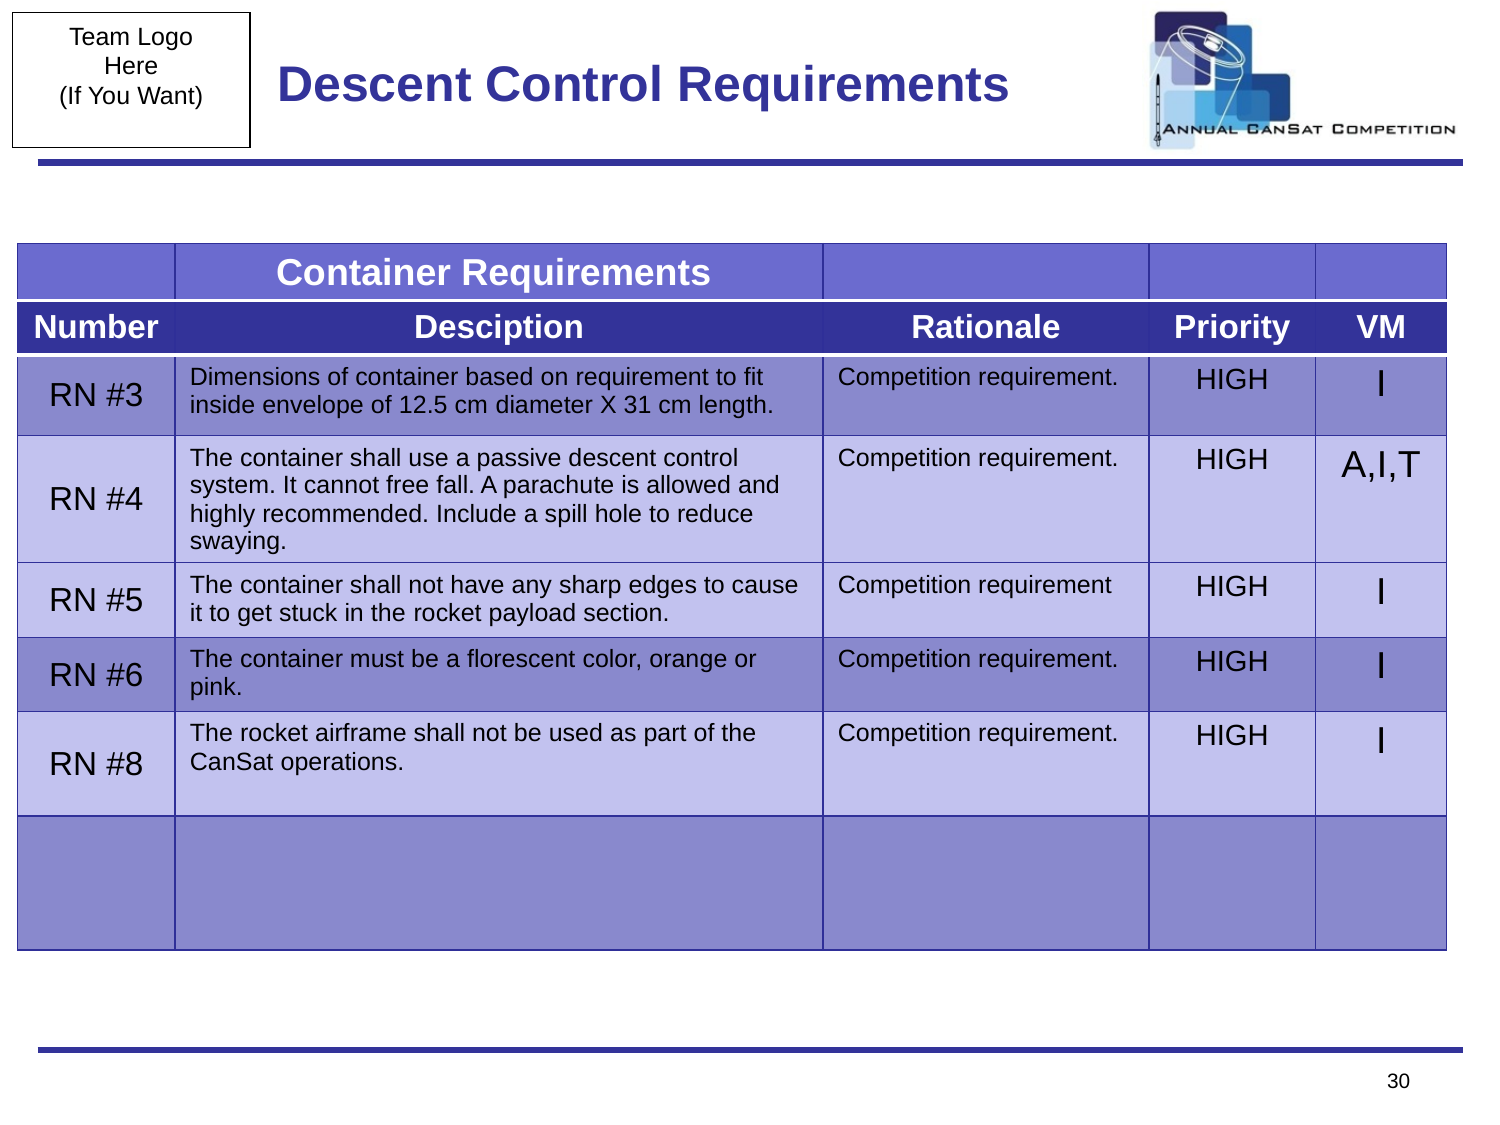

# Descent Control Requirements
|  | Container Requirements |  |  |  |
| --- | --- | --- | --- | --- |
| Number | Desciption | Rationale | Priority | VM |
| RN #3 | Dimensions of container based on requirement to fit inside envelope of 12.5 cm diameter X 31 cm length. | Competition requirement. | HIGH | I |
| RN #4 | The container shall use a passive descent control system. It cannot free fall. A parachute is allowed and highly recommended. Include a spill hole to reduce swaying. | Competition requirement. | HIGH | A,I,T |
| RN #5 | The container shall not have any sharp edges to cause it to get stuck in the rocket payload section. | Competition requirement | HIGH | I |
| RN #6 | The container must be a florescent color, orange or pink. | Competition requirement. | HIGH | I |
| RN #8 | The rocket airframe shall not be used as part of the CanSat operations. | Competition requirement. | HIGH | I |
|  |  |  |  |  |
30